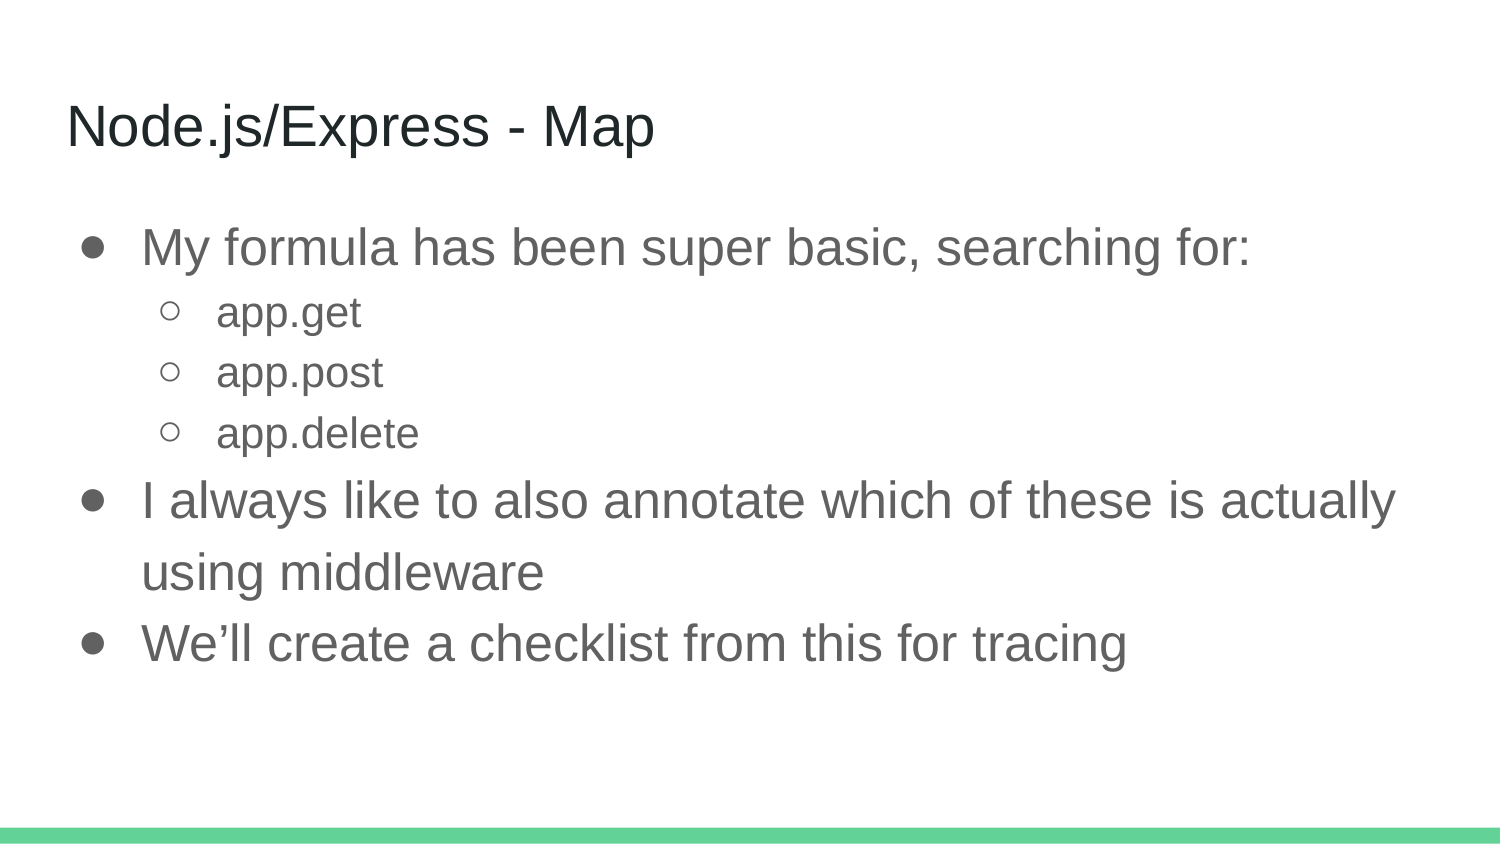

# Node.js/Express - Map

My formula has been super basic, searching for:
app.get
app.post
app.delete
I always like to also annotate which of these is actually using middleware
We’ll create a checklist from this for tracing